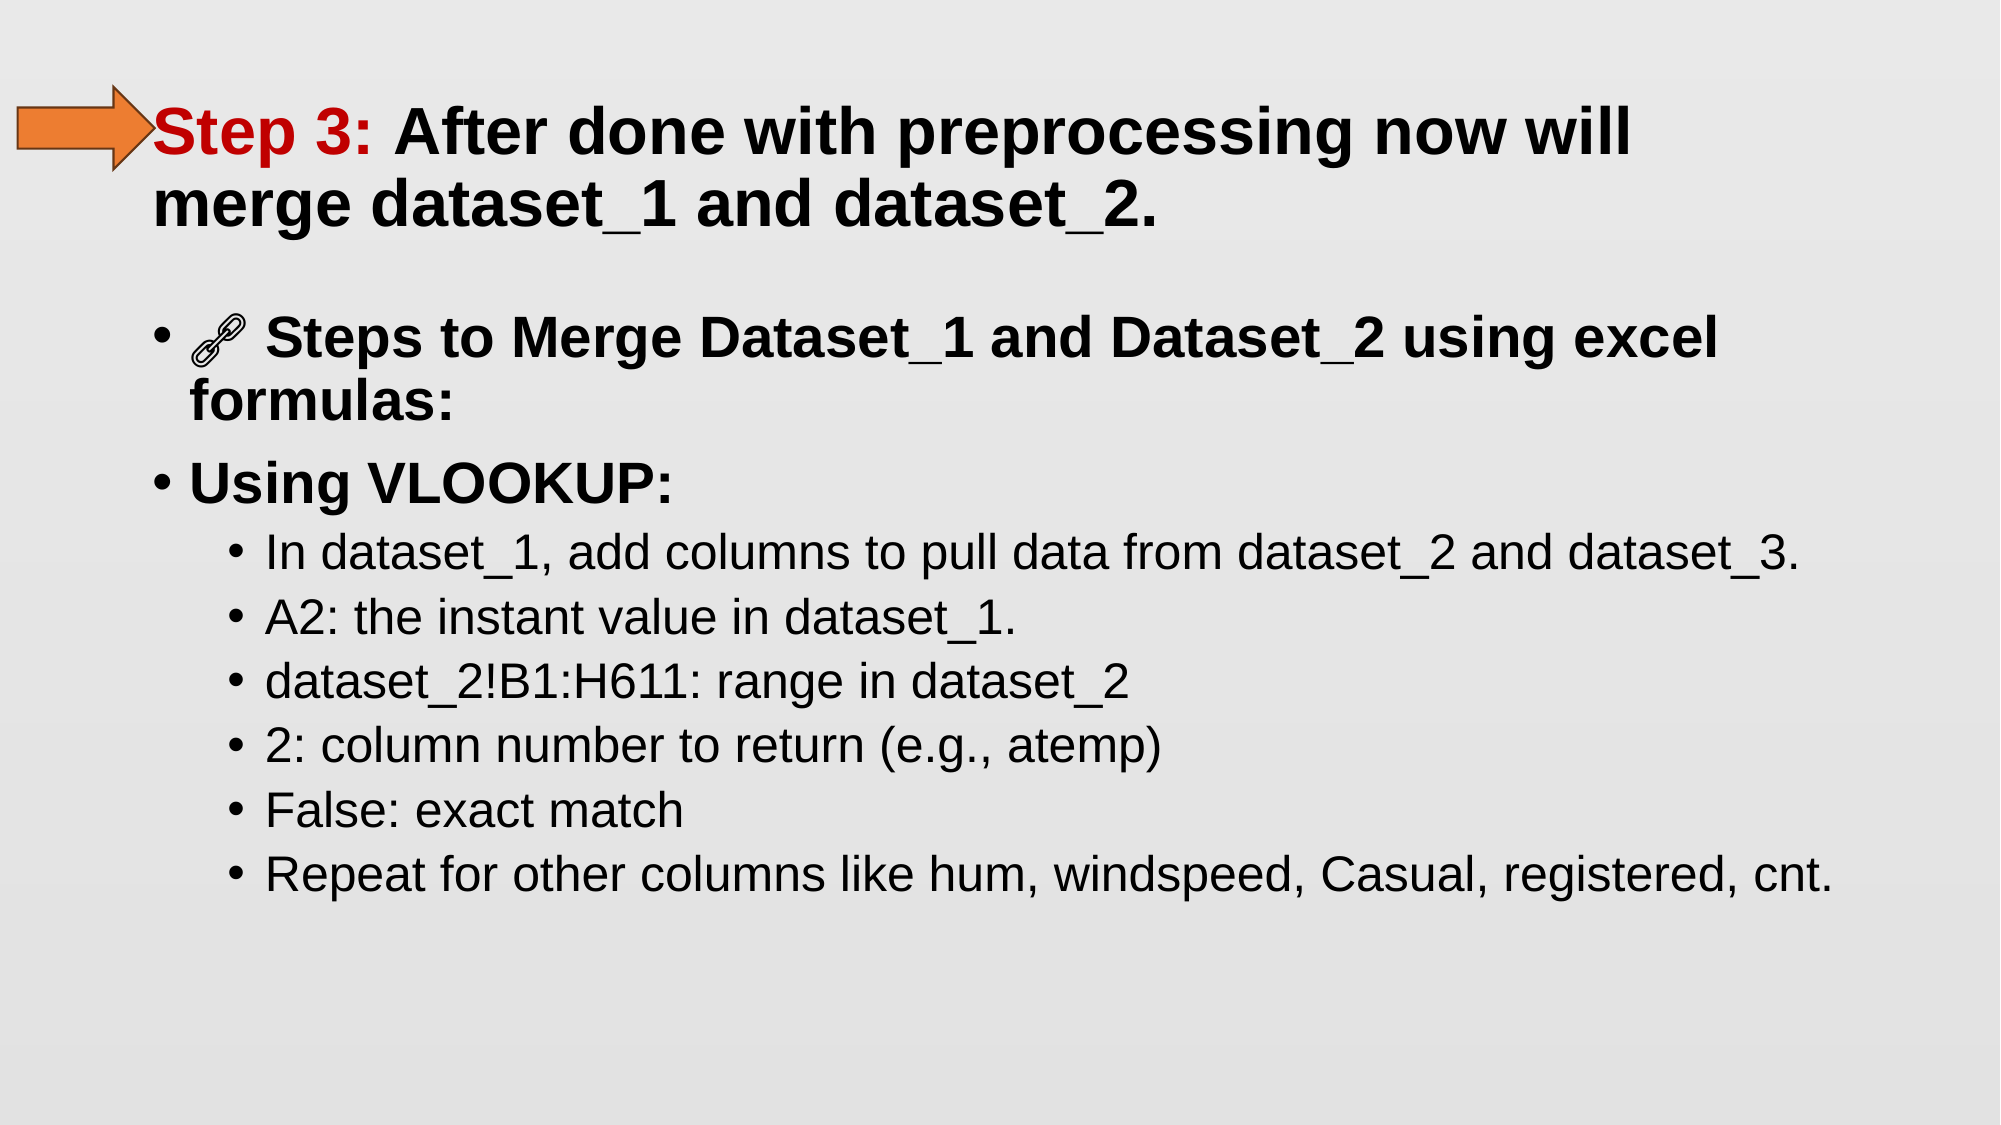

# Step 3: After done with preprocessing now will merge dataset_1 and dataset_2.

🔗 Steps to Merge Dataset_1 and Dataset_2 using excel formulas:
Using VLOOKUP:
In dataset_1, add columns to pull data from dataset_2 and dataset_3.
A2: the instant value in dataset_1.
dataset_2!B1:H611: range in dataset_2
2: column number to return (e.g., atemp)
False: exact match
Repeat for other columns like hum, windspeed, Casual, registered, cnt.